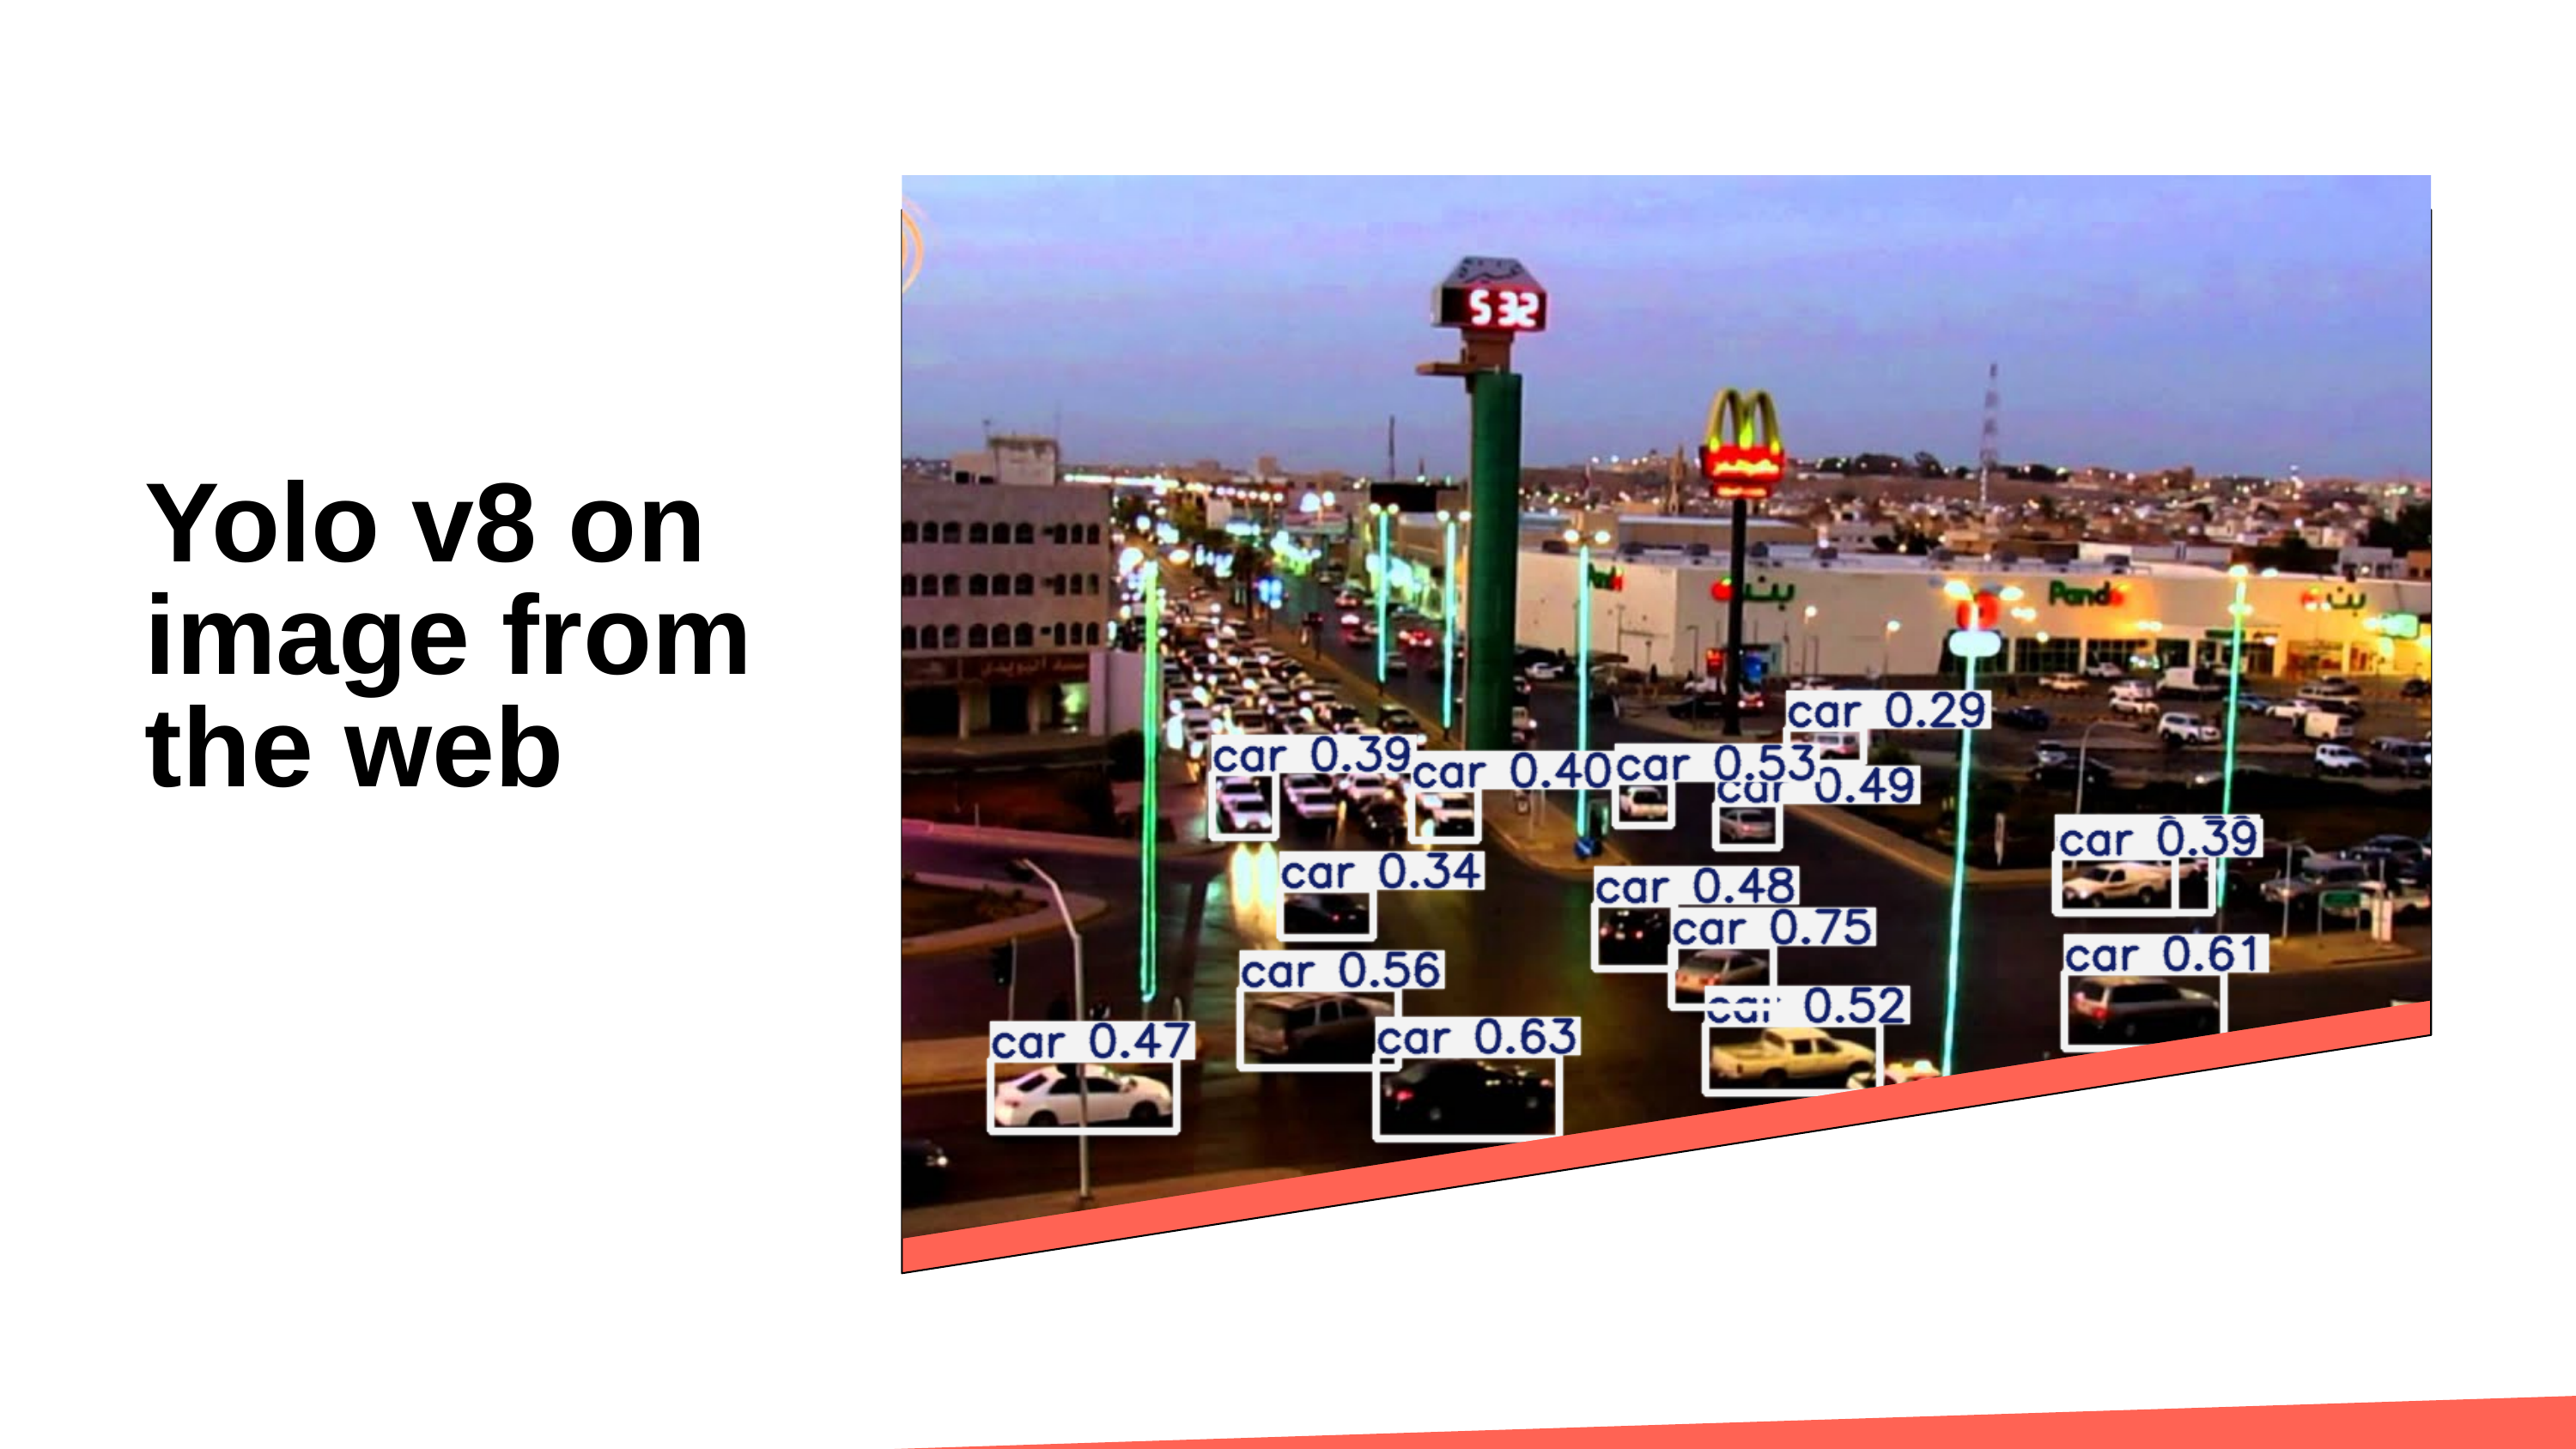

Yolo v8 on image from the web